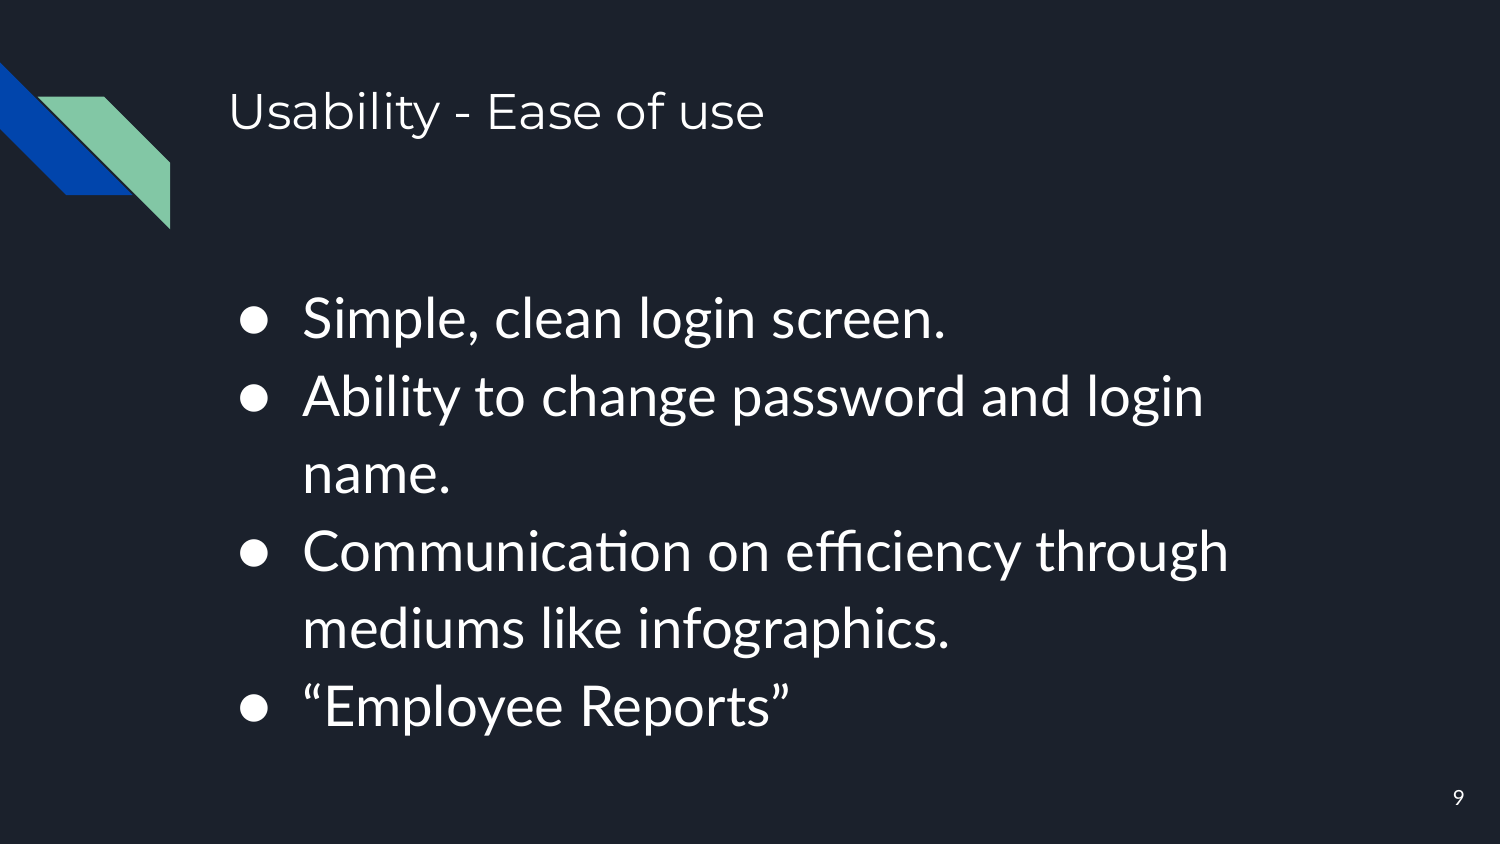

# Usability - Ease of use
Simple, clean login screen.
Ability to change password and login name.
Communication on efficiency through mediums like infographics.
“Employee Reports”
9